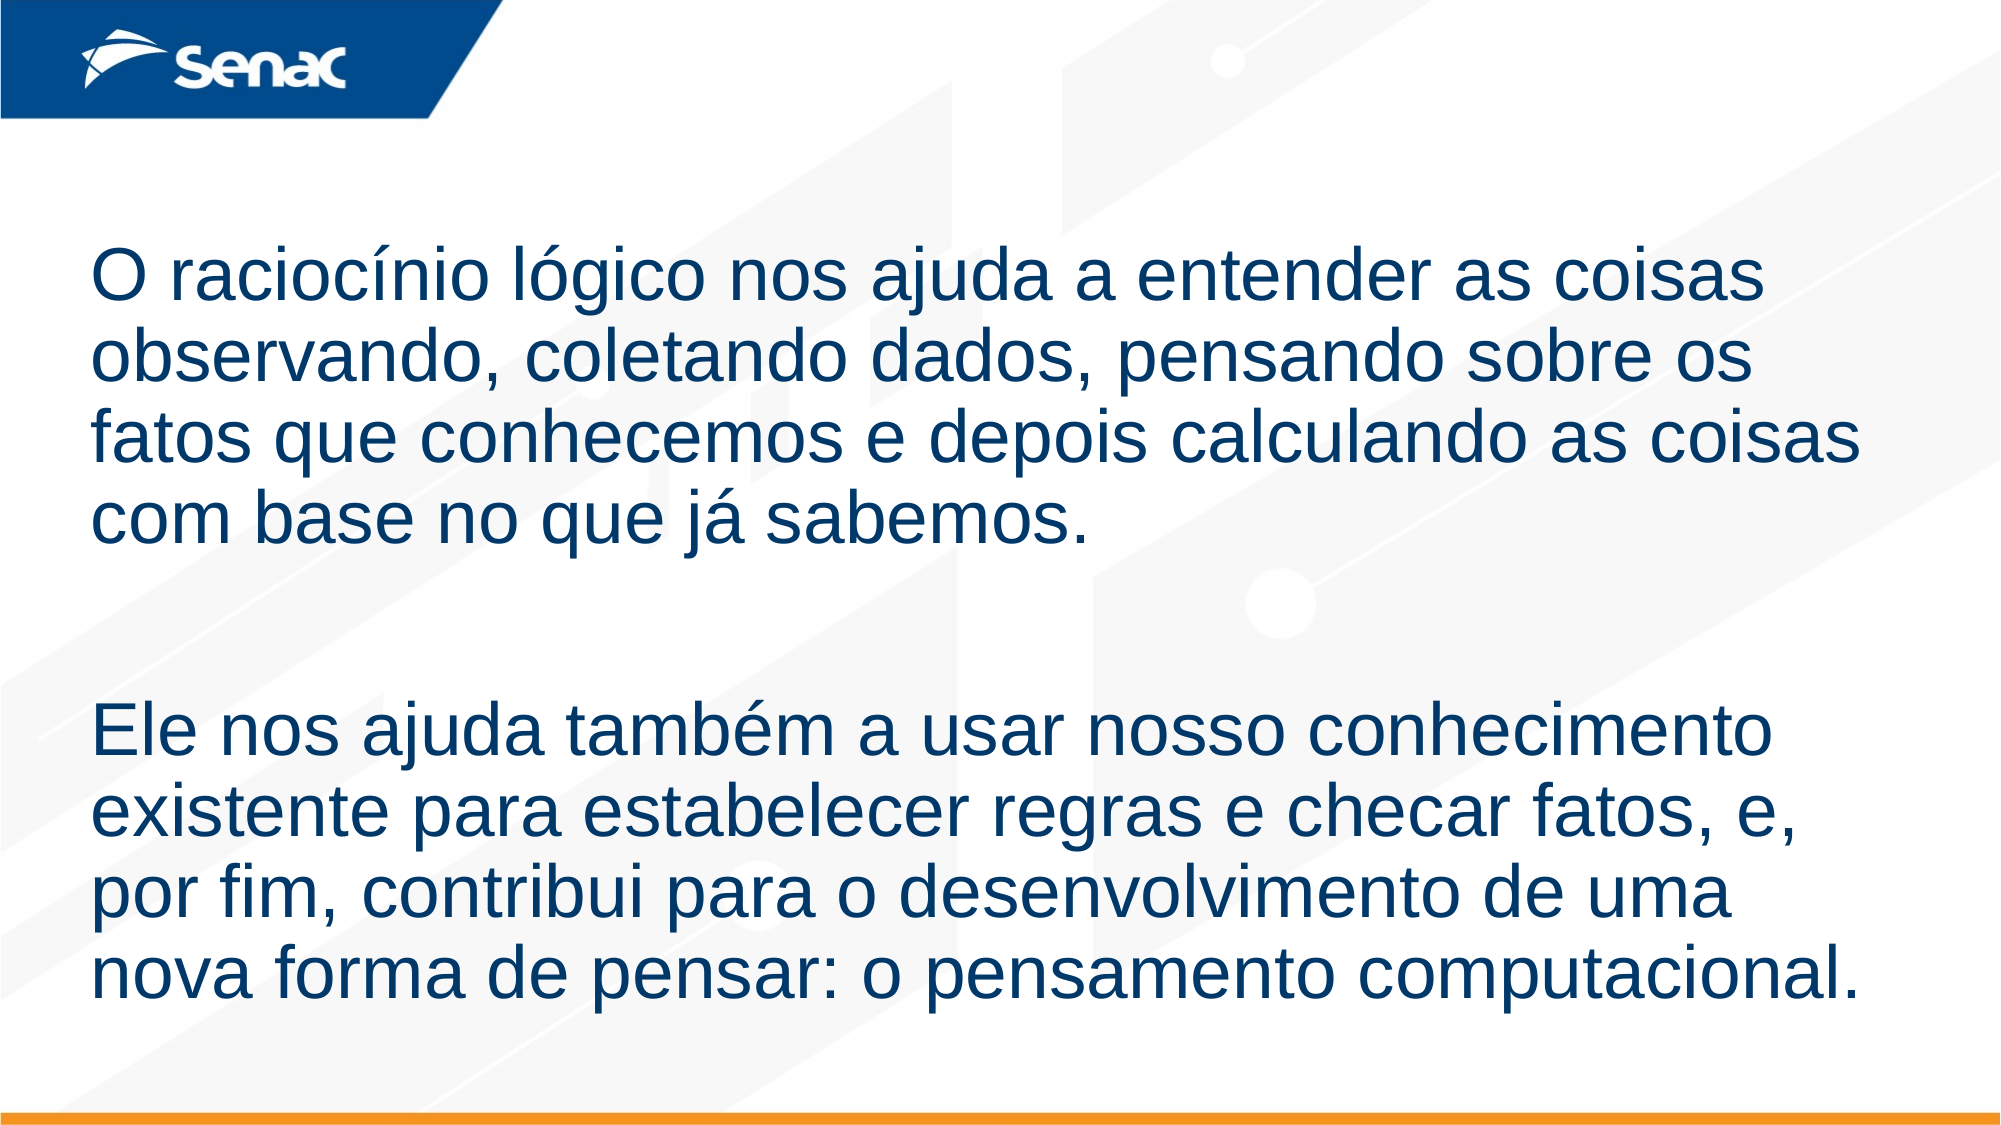

O raciocínio lógico nos ajuda a entender as coisas observando, coletando dados, pensando sobre os fatos que conhecemos e depois calculando as coisas com base no que já sabemos.

Ele nos ajuda também a usar nosso conhecimento existente para estabelecer regras e checar fatos, e, por fim, contribui para o desenvolvimento de uma nova forma de pensar: o pensamento computacional.